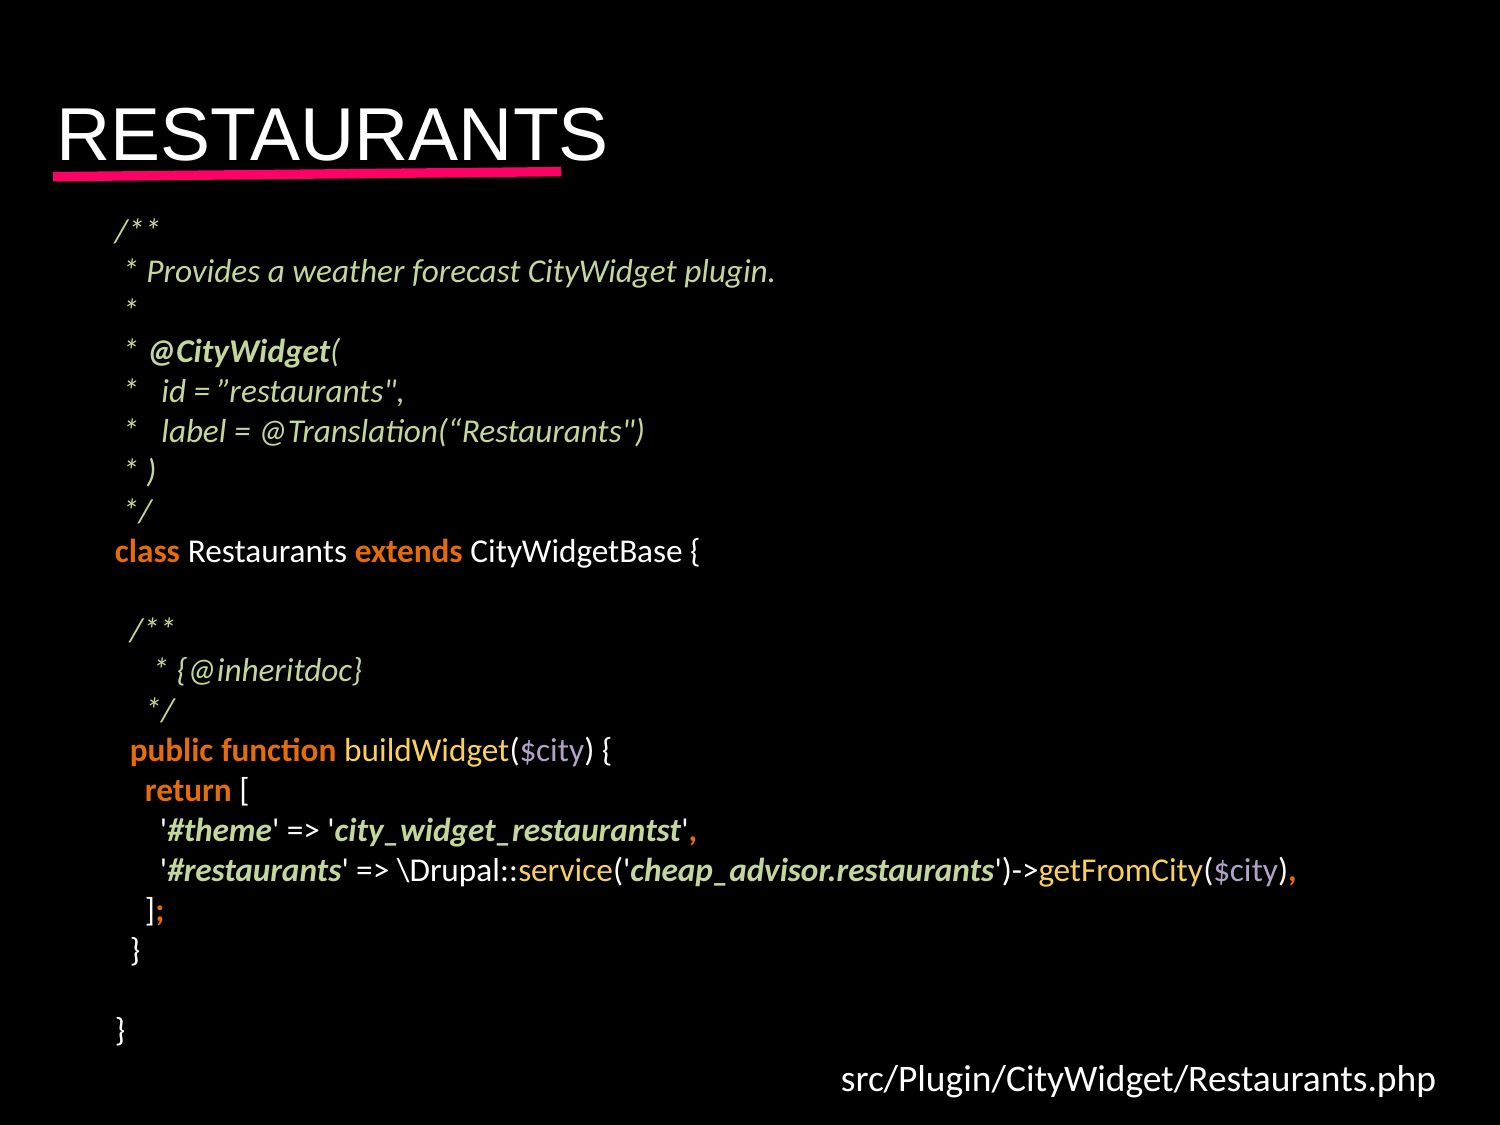

RESTAURANTS
/**
 * Provides a weather forecast CityWidget plugin.
 *
 * @CityWidget(
 *   id = ”restaurants",
 *   label = @Translation(“Restaurants")
 * )
 */
class Restaurants extends CityWidgetBase {

  /**
     * {@inheritdoc}
    */
  public function buildWidget($city) {
    return [
      '#theme' => 'city_widget_restaurantst',
      '#restaurants' => \Drupal::service('cheap_advisor.restaurants')->getFromCity($city),
    ];
  }

}
src/Plugin/CityWidget/Restaurants.php